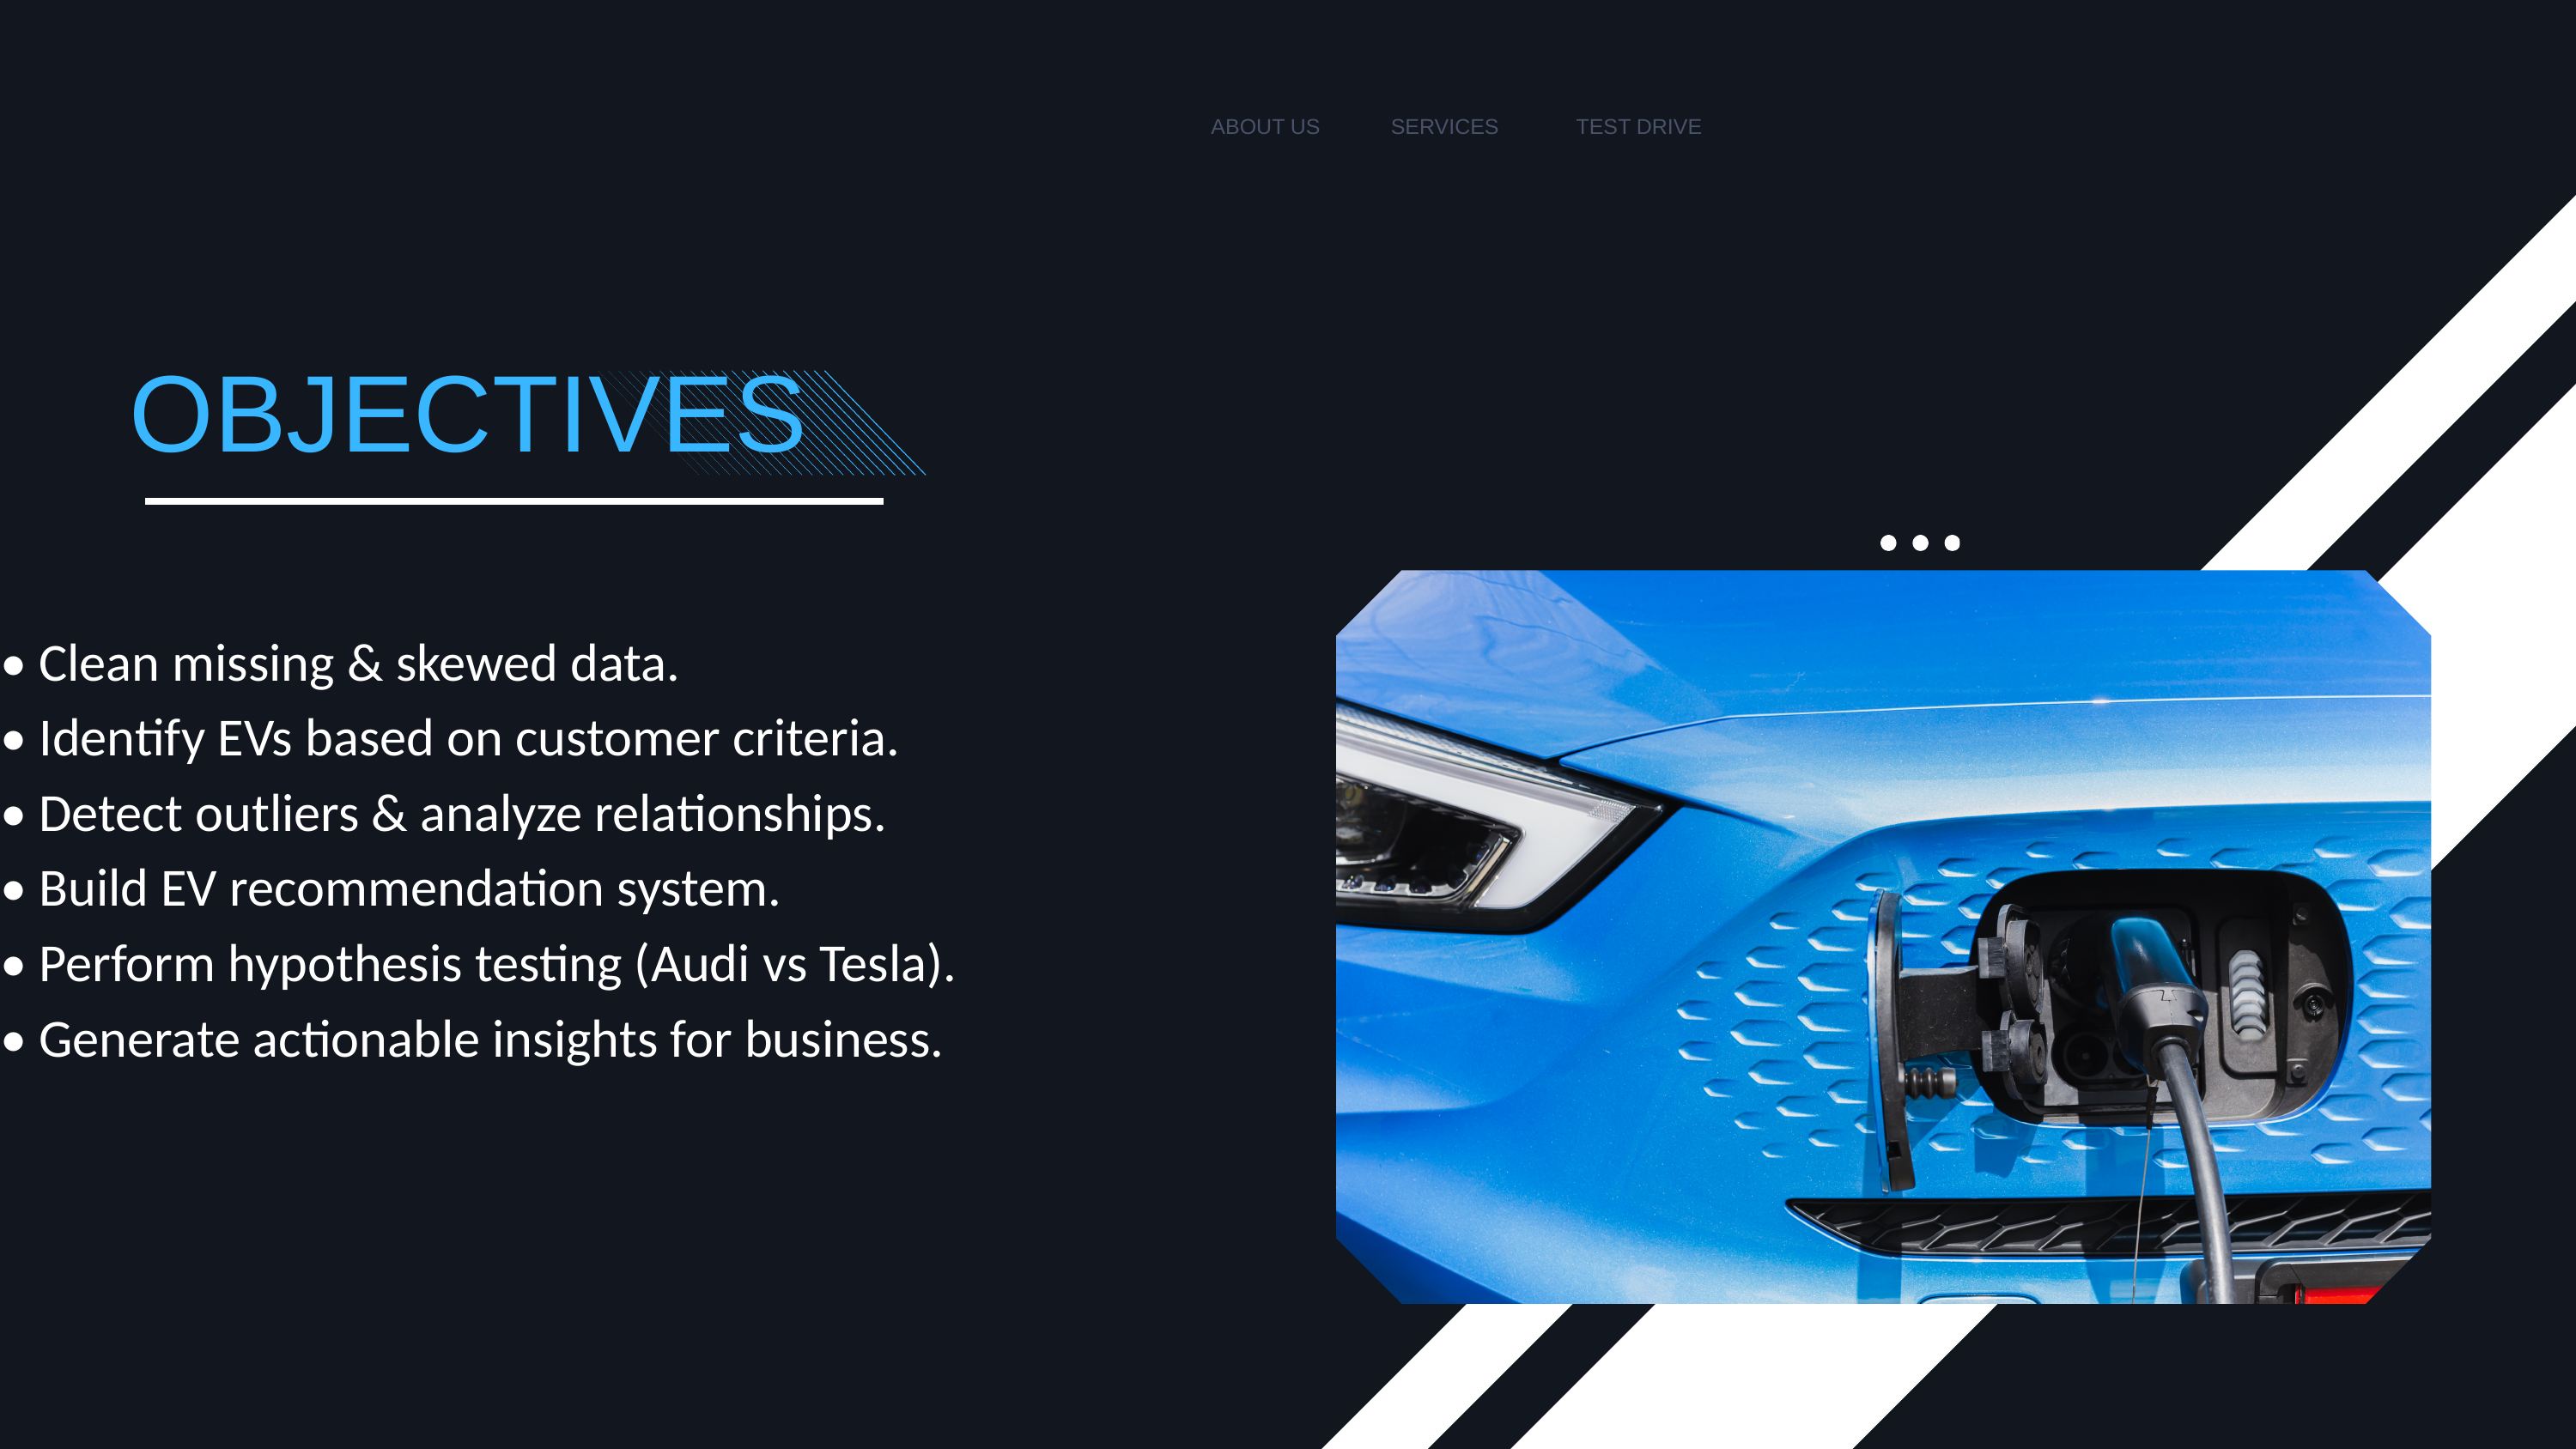

ABOUT US
SERVICES
TEST DRIVE

OBJECTIVES

• Clean missing & skewed data.
• Identify EVs based on customer criteria.
• Detect outliers & analyze relationships.
• Build EV recommendation system.
• Perform hypothesis testing (Audi vs Tesla).
• Generate actionable insights for business.